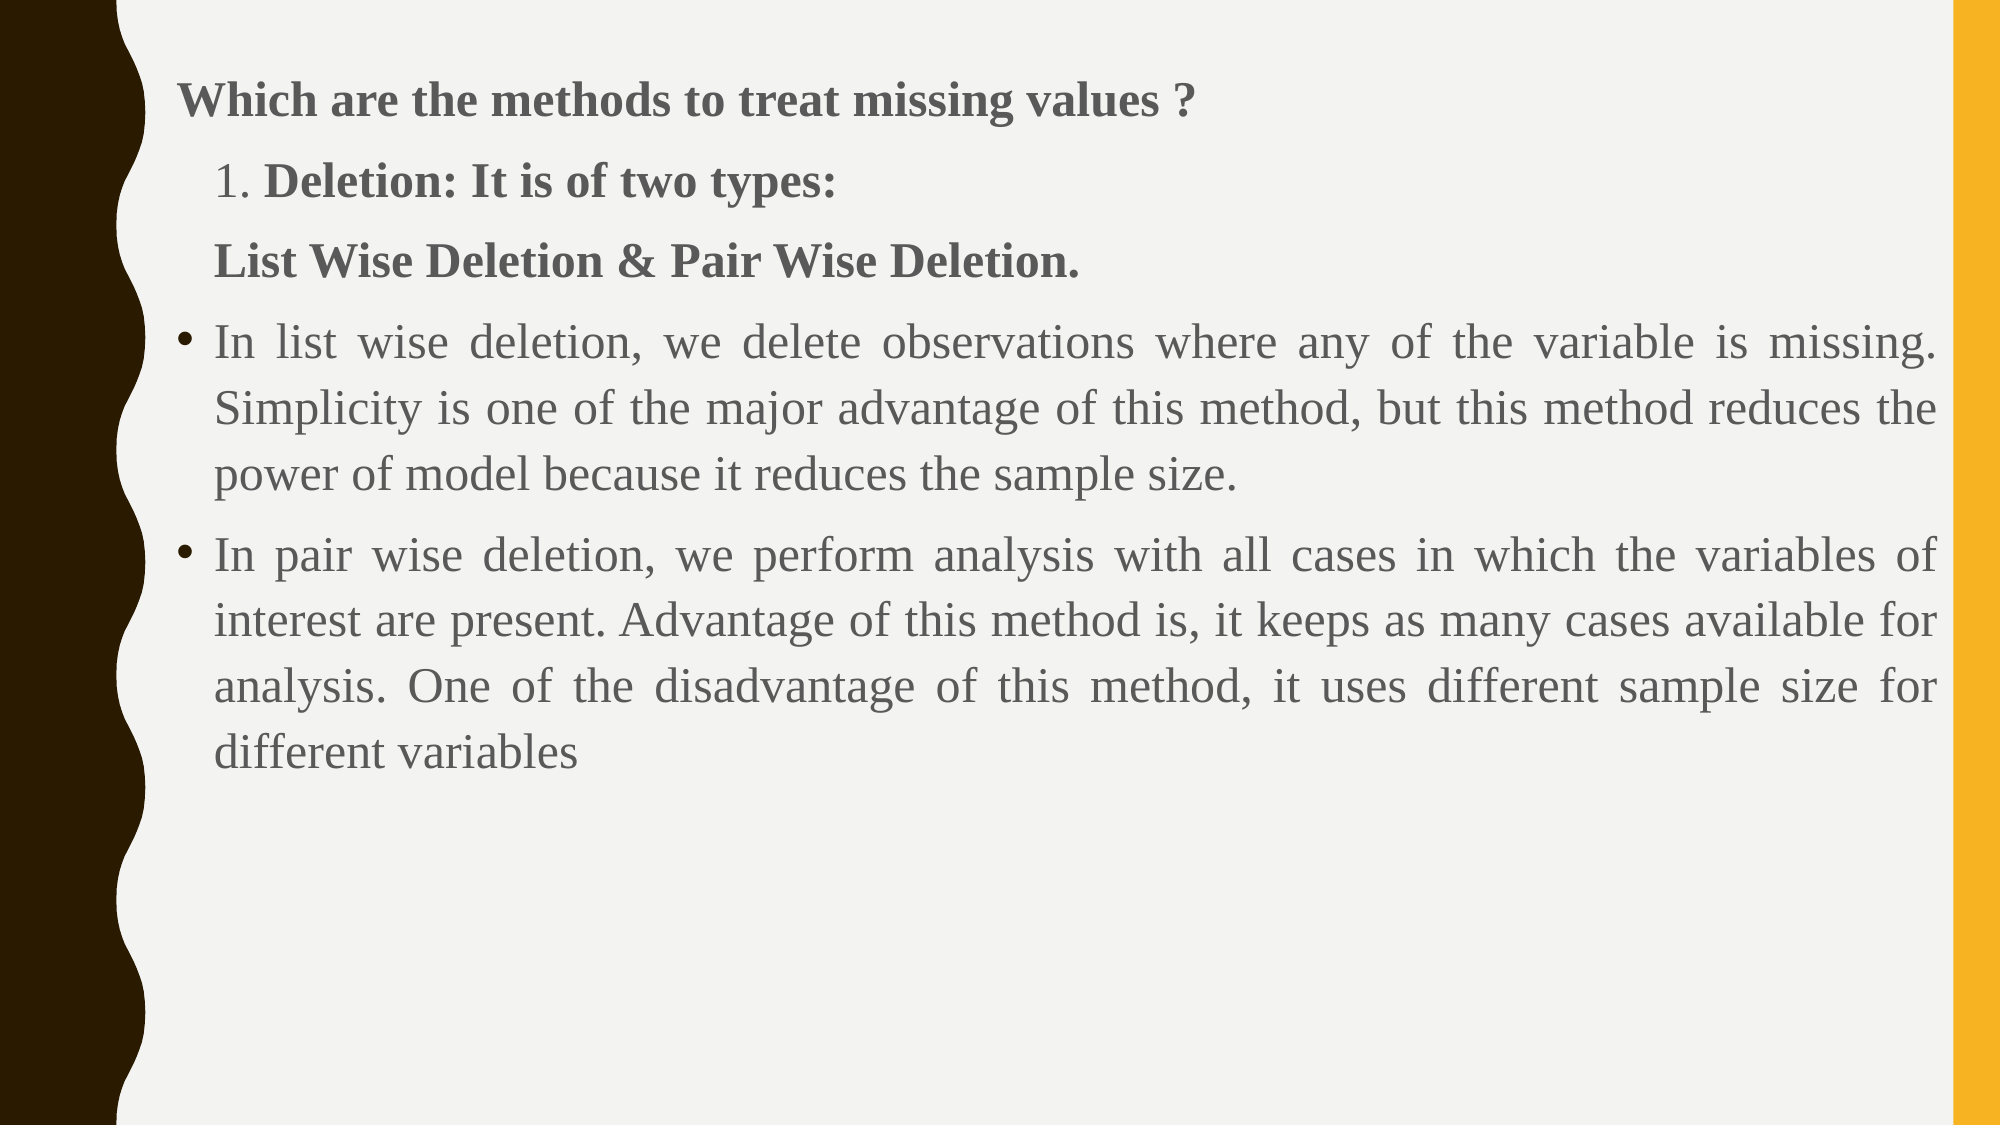

Which are the methods to treat missing values ?
	1. Deletion: It is of two types:
	List Wise Deletion & Pair Wise Deletion.
In list wise deletion, we delete observations where any of the variable is missing. Simplicity is one of the major advantage of this method, but this method reduces the power of model because it reduces the sample size.
In pair wise deletion, we perform analysis with all cases in which the variables of interest are present. Advantage of this method is, it keeps as many cases available for analysis. One of the disadvantage of this method, it uses different sample size for different variables